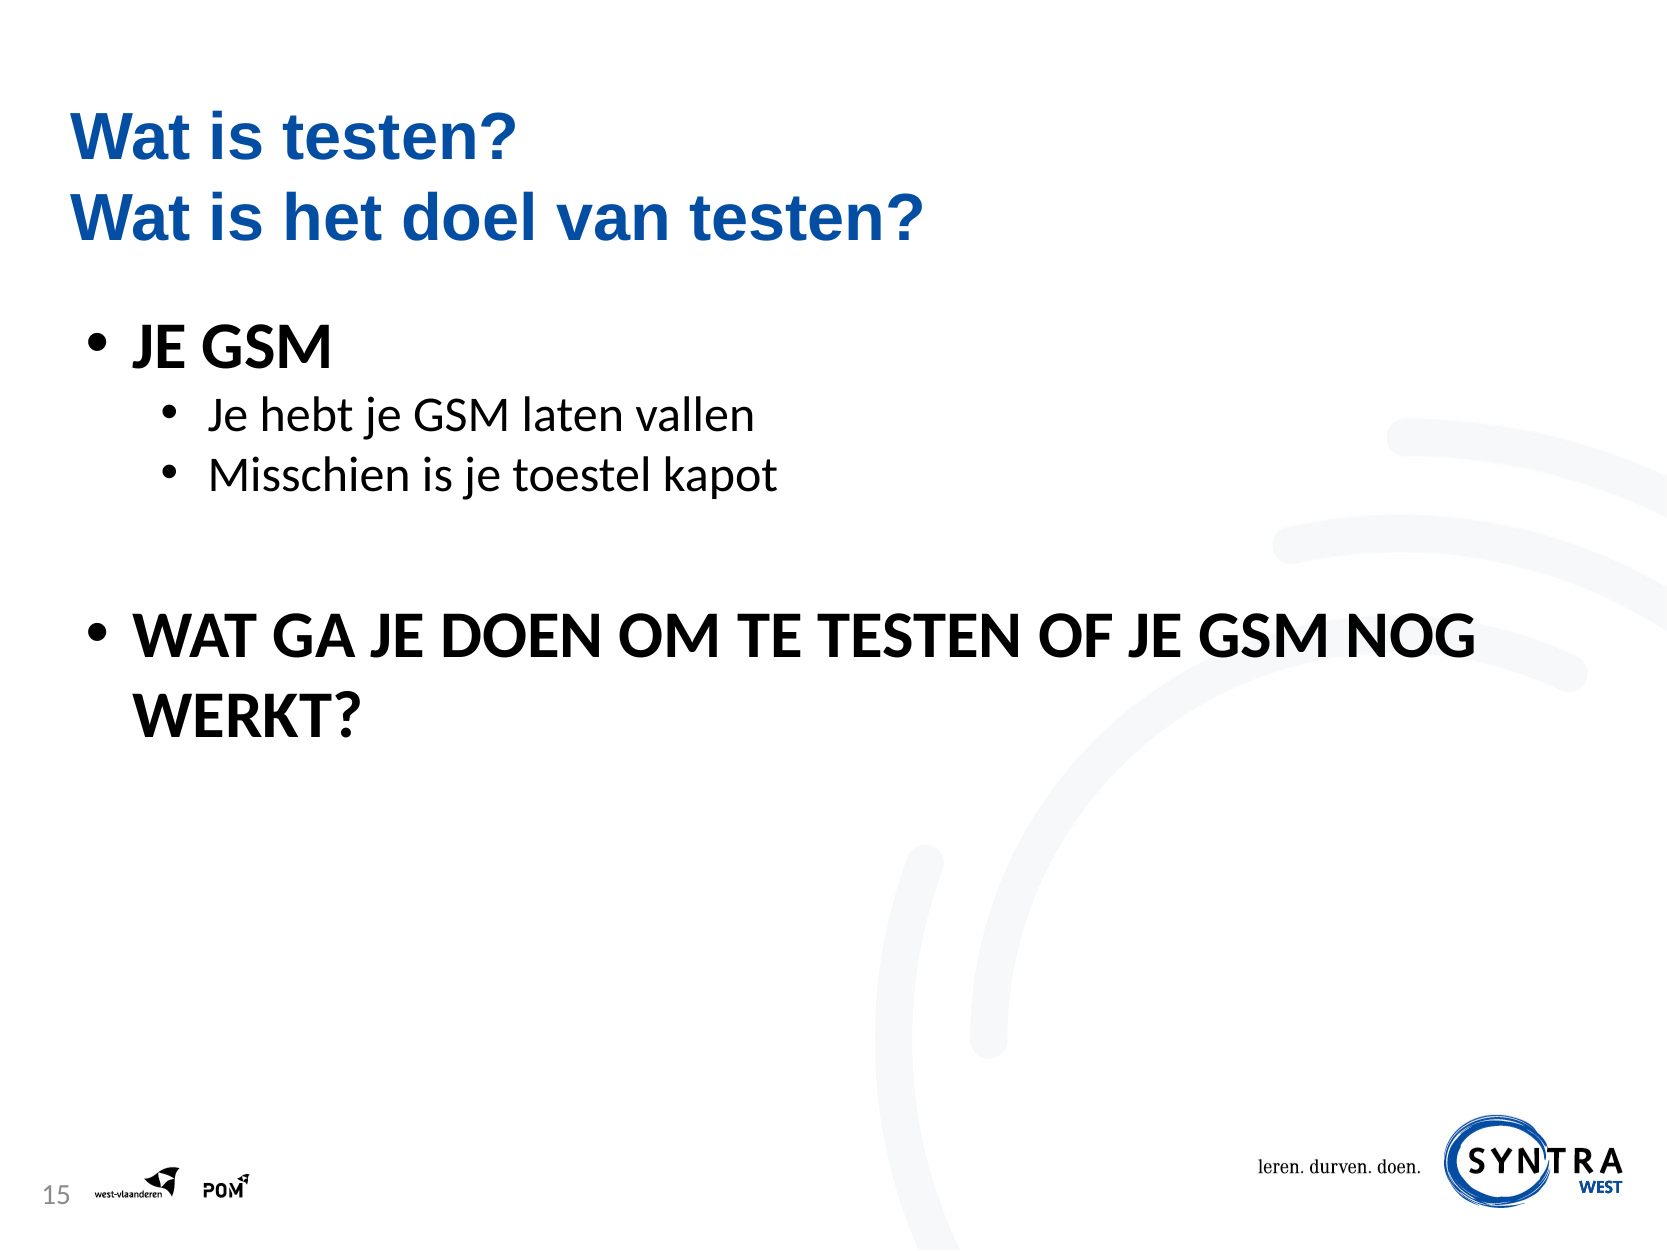

# Wat is testen? Wat is het doel van testen?
Je GSM
Je hebt je GSM laten vallen
Misschien is je toestel kapot

Wat ga je doen om te testen of je GSM nog werkt?
15